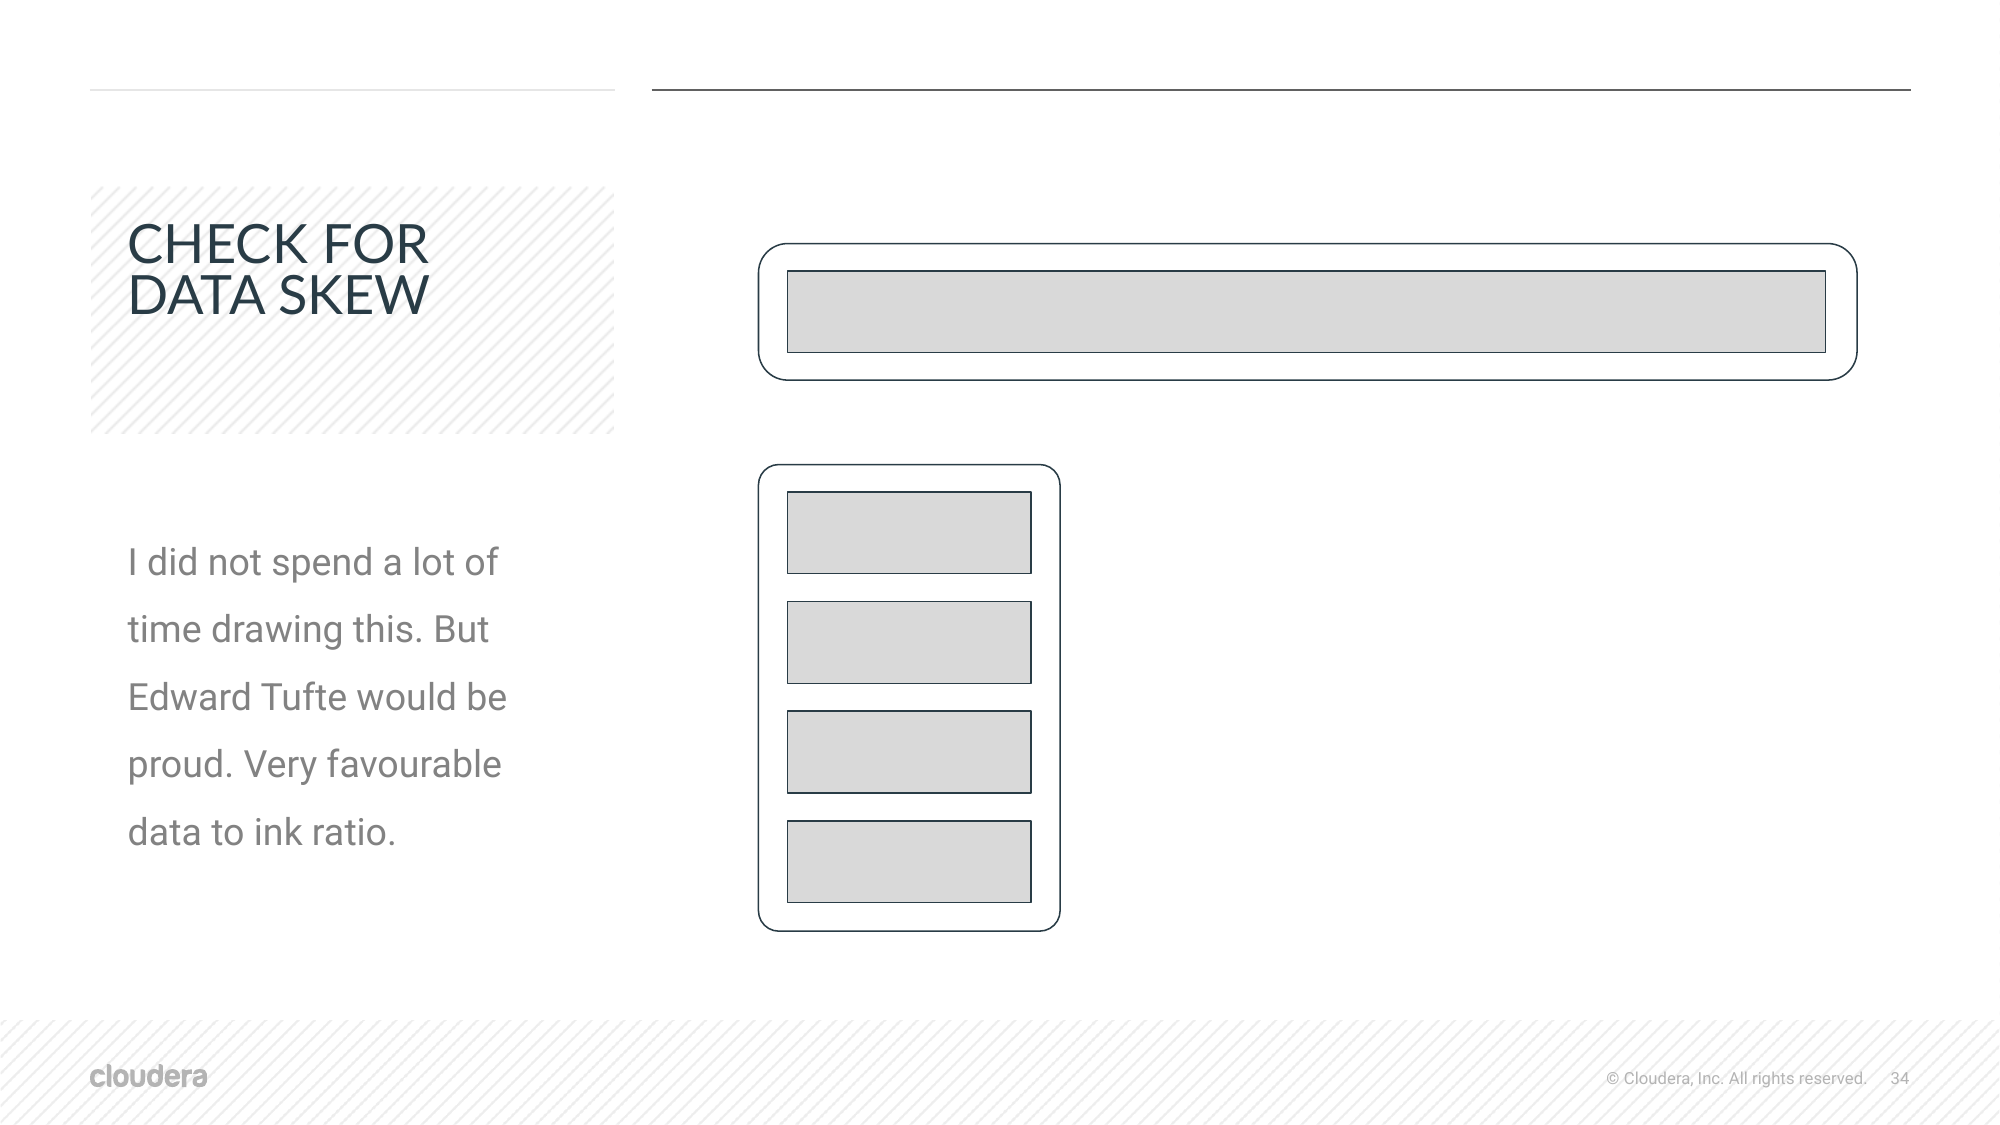

# CHECK FOR DATA SKEW

I did not spend a lot of time drawing this. But Edward Tufte would be proud. Very favourable data to ink ratio.